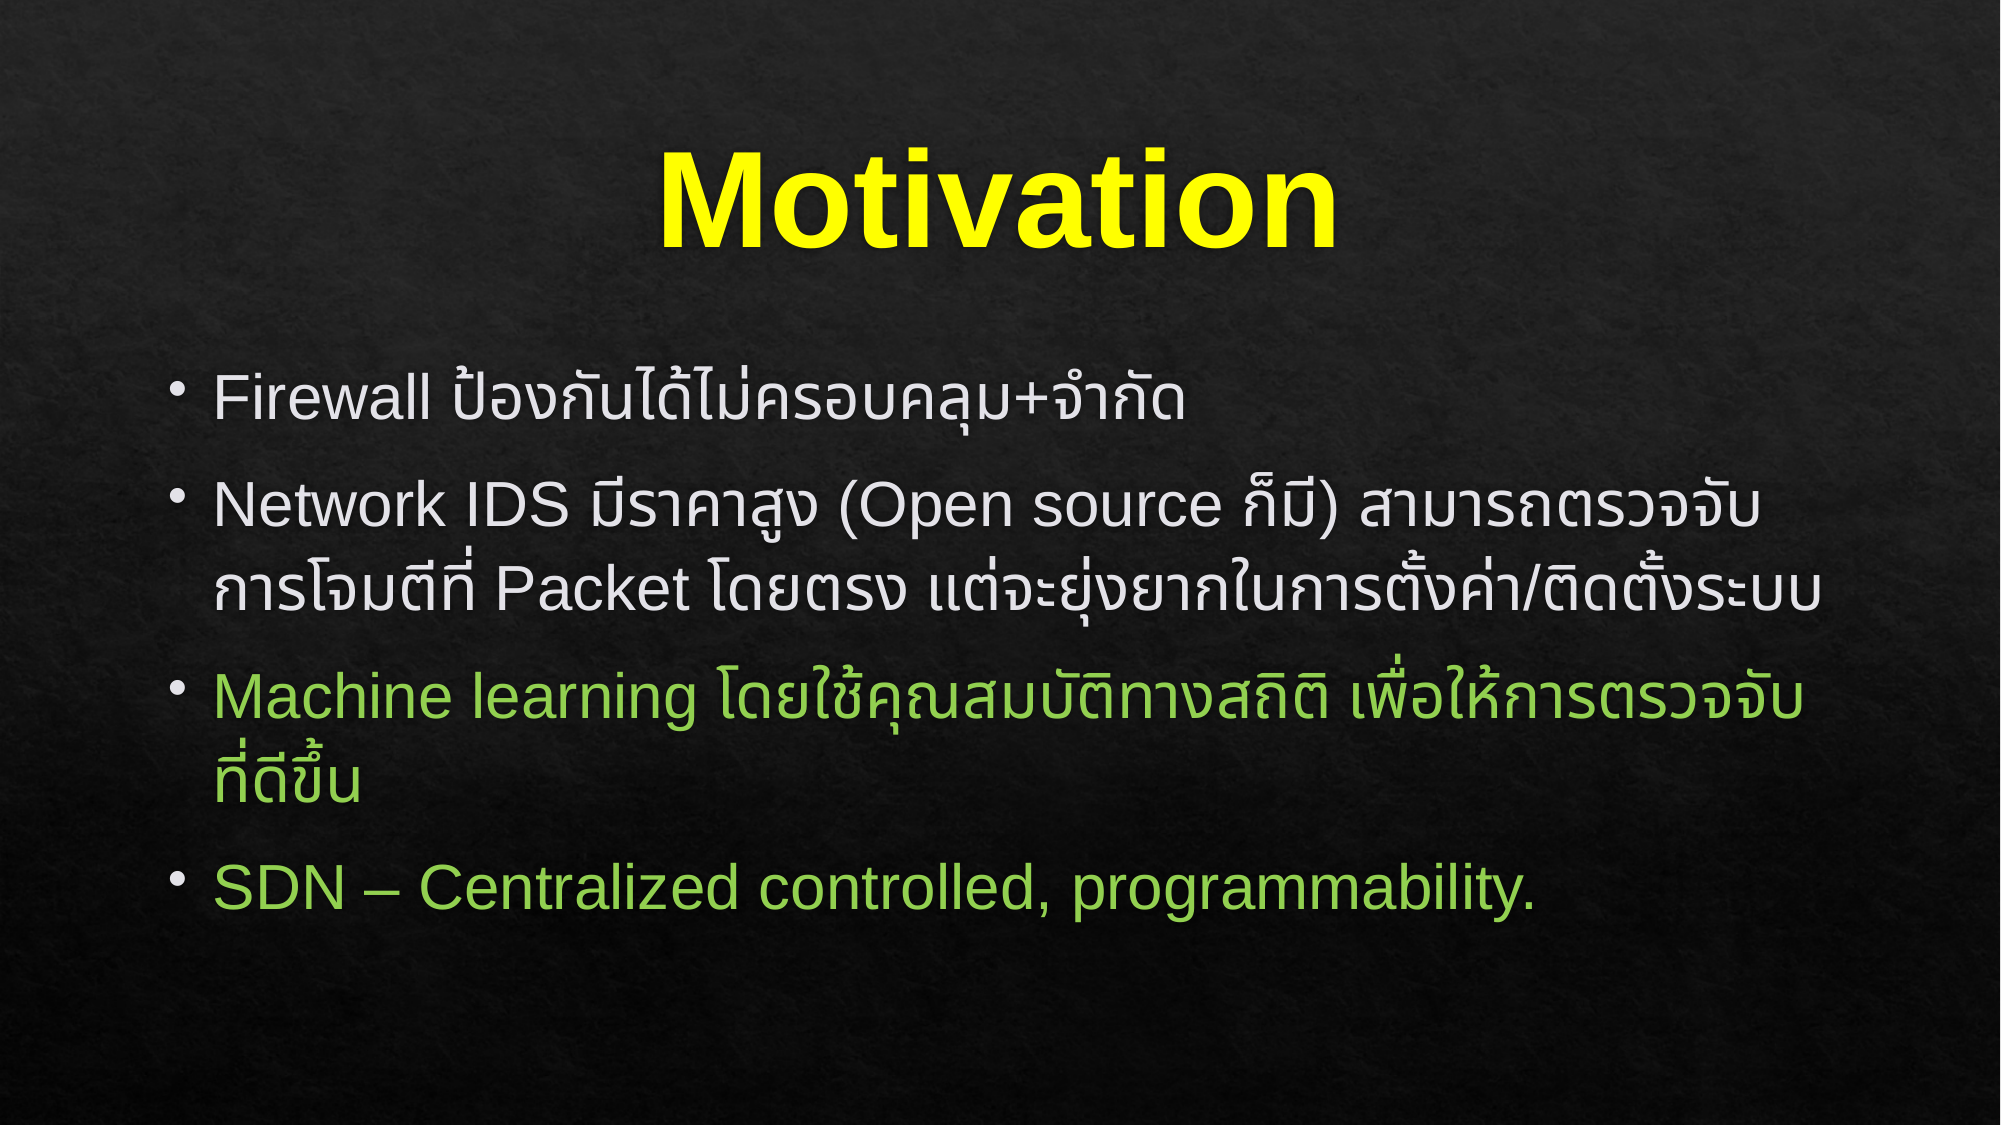

# Motivation
Firewall ป้องกันได้ไม่ครอบคลุม+จำกัด
Network IDS มีราคาสูง (Open source ก็มี) สามารถตรวจจับการโจมตีที่ Packet โดยตรง แต่จะยุ่งยากในการตั้งค่า/ติดตั้งระบบ
Machine learning โดยใช้คุณสมบัติทางสถิติ เพื่อให้การตรวจจับที่ดีขึ้น
SDN – Centralized controlled, programmability.